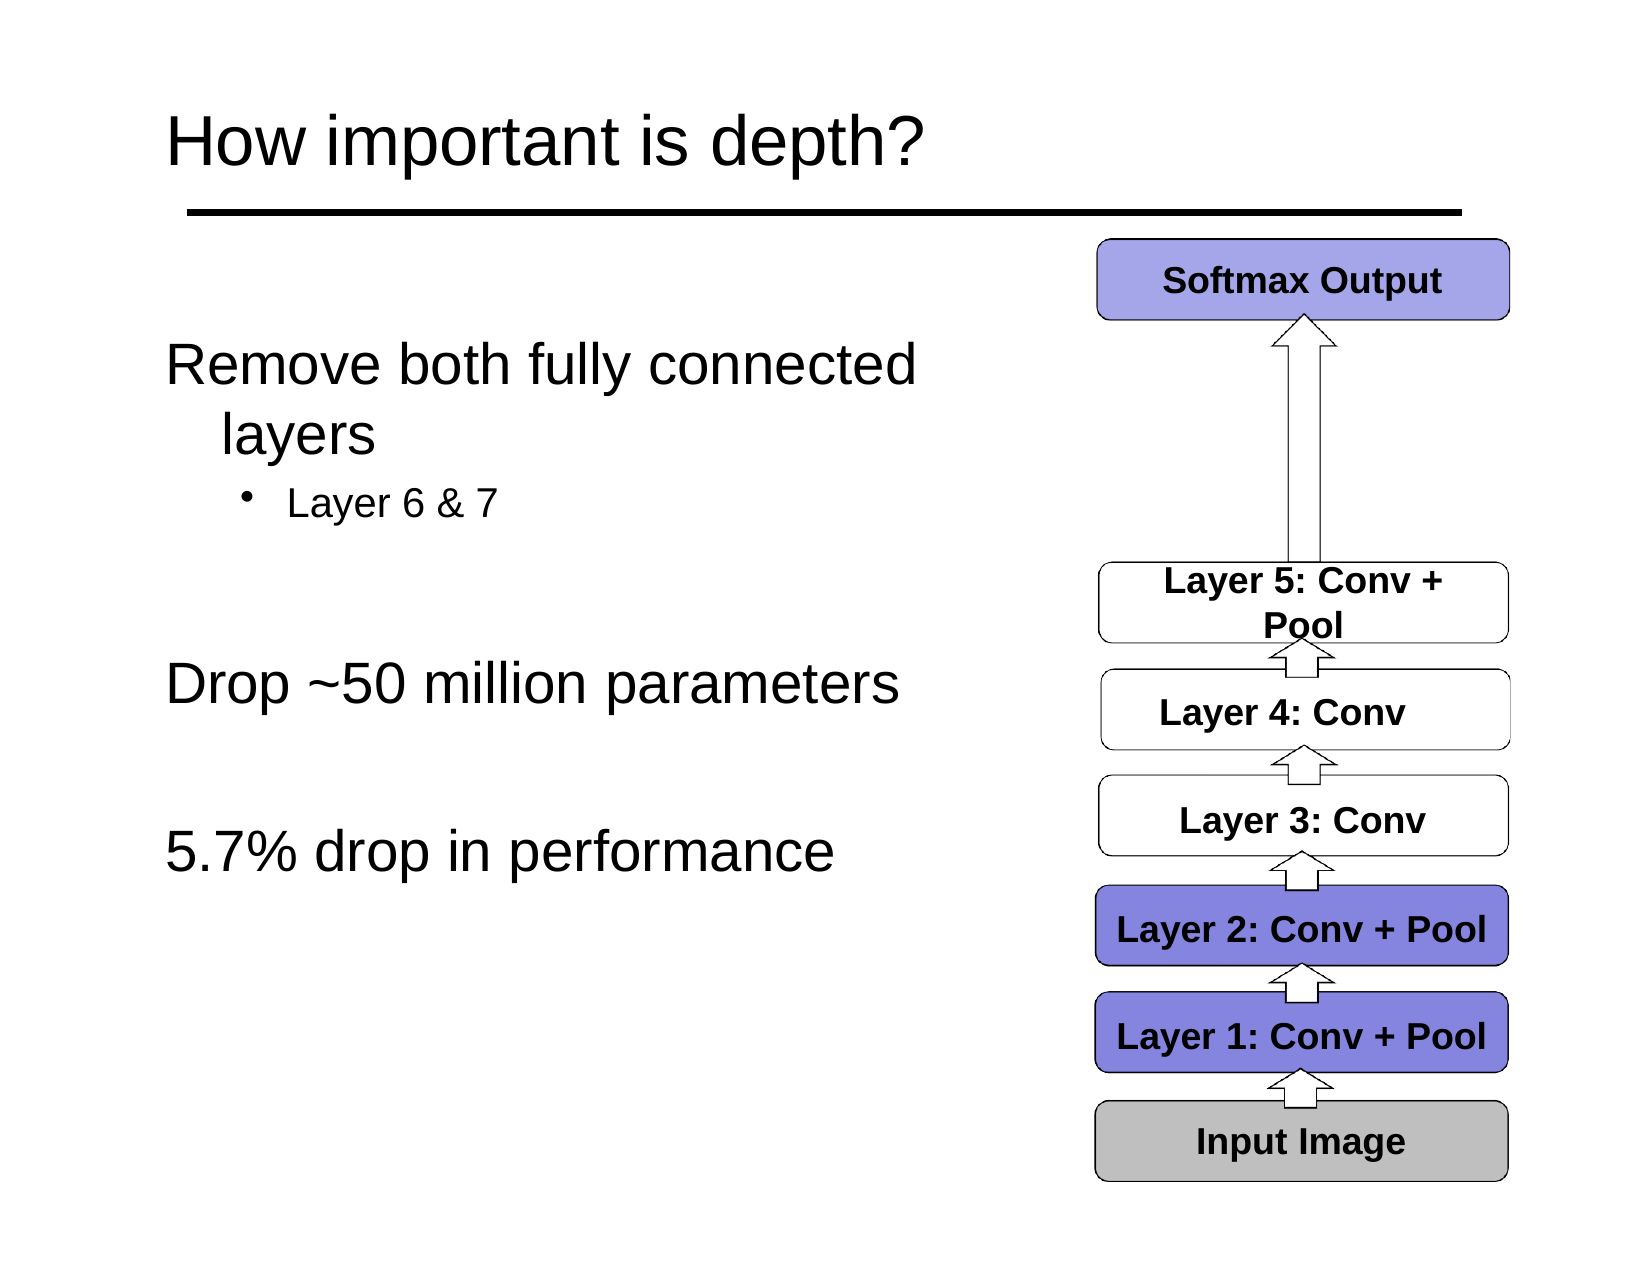

# How important is depth?

Softmax Output
Remove both fully connected layers
Layer 6 & 7
Drop ~50 million parameters 5.7% drop in performance
Layer 5: Conv + Pool

Layer 4: Conv

Layer 3: Conv
Layer 2: Conv + Pool Layer 1: Conv + Pool
Input Image